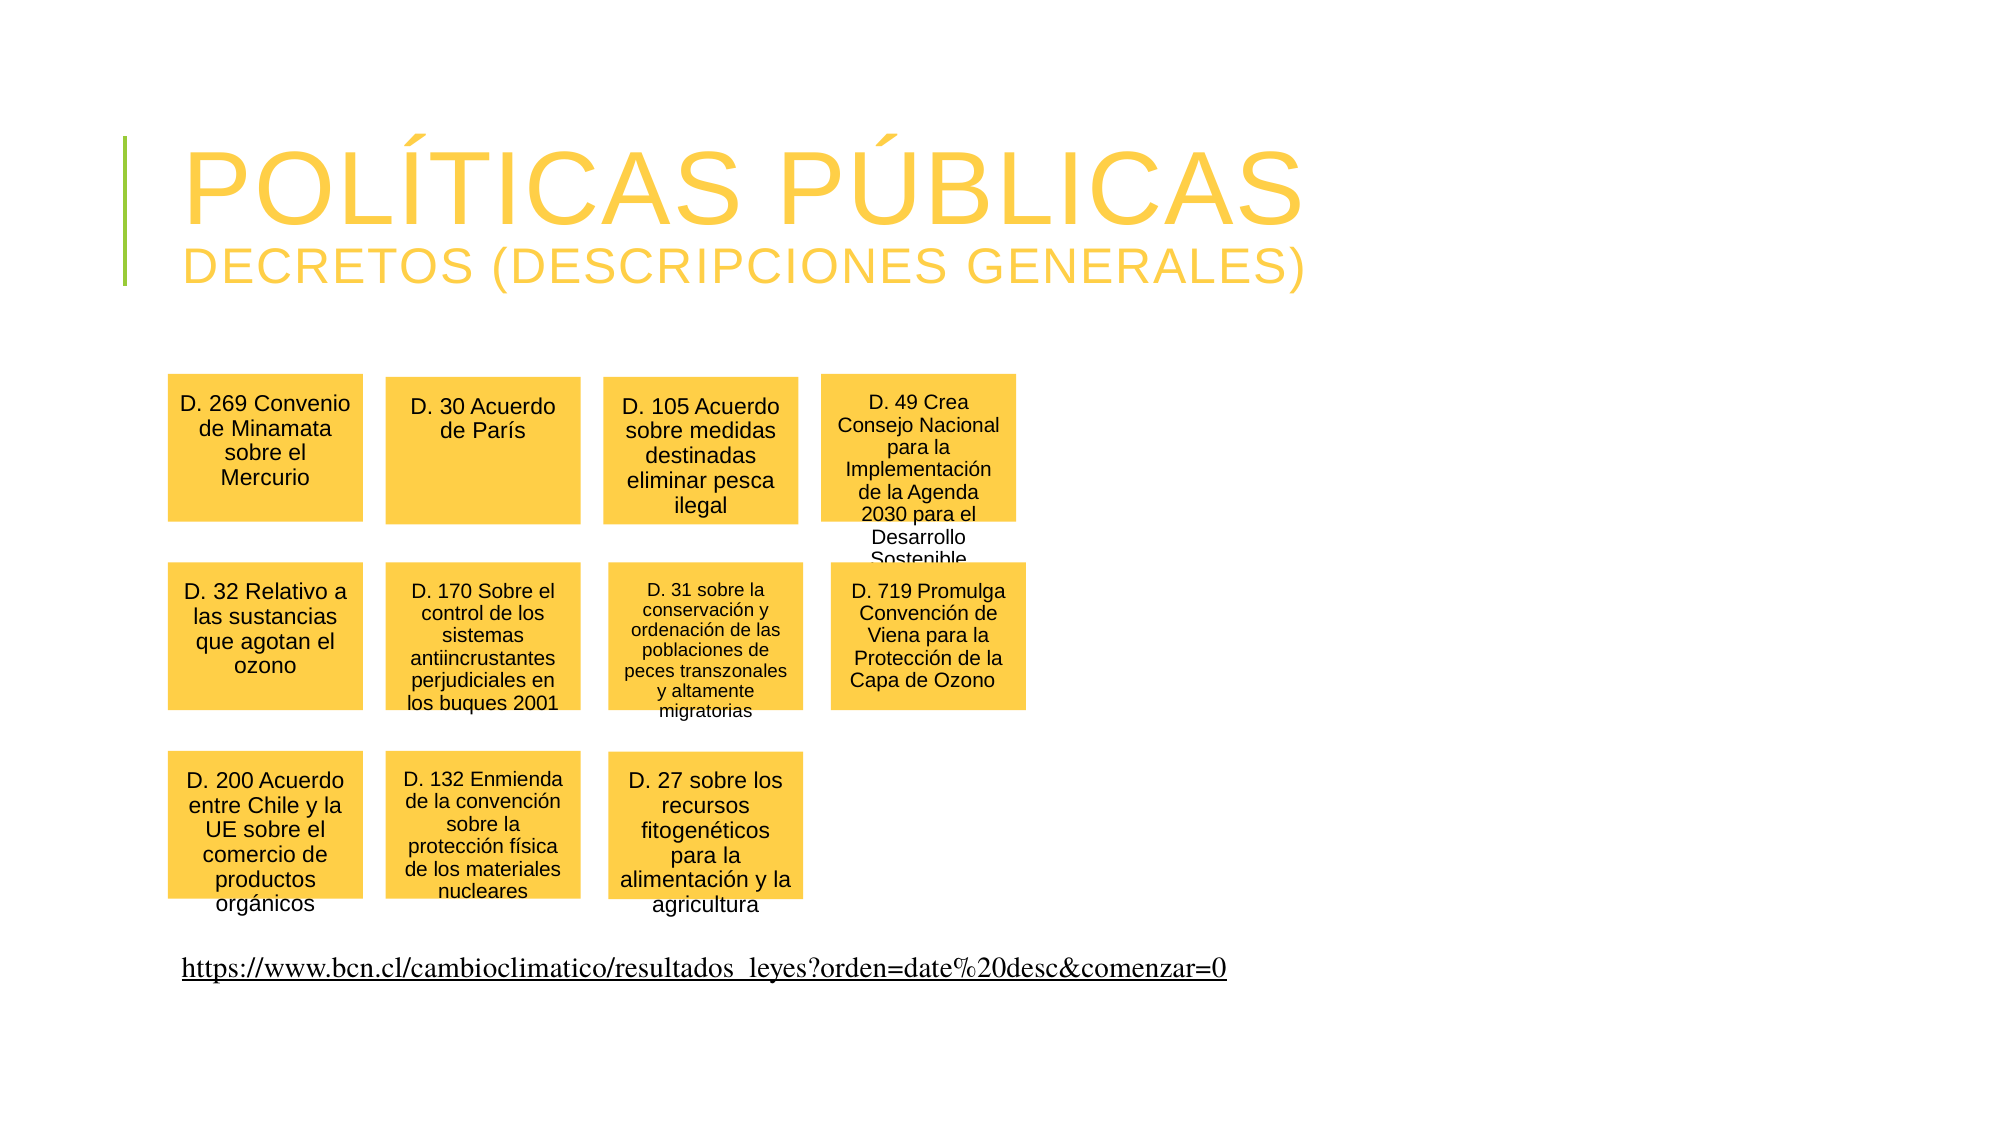

# Políticas públicas Decretos (descripciones generales)
D. 269 Convenio de Minamata sobre el Mercurio
D. 49 Crea Consejo Nacional para la Implementación de la Agenda 2030 para el Desarrollo Sostenible

D. 30 Acuerdo de París
D. 105 Acuerdo sobre medidas destinadas eliminar pesca ilegal
D. 32 Relativo a las sustancias que agotan el ozono
D. 170 Sobre el control de los sistemas antiincrustantes perjudiciales en los buques 2001
D. 31 sobre la conservación y ordenación de las poblaciones de peces transzonales y altamente migratorias
D. 719 Promulga Convención de Viena para la Protección de la Capa de Ozono
D. 200 Acuerdo entre Chile y la UE sobre el comercio de productos orgánicos
D. 132 Enmienda de la convención sobre la protección física de los materiales nucleares
D. 27 sobre los recursos fitogenéticos para la alimentación y la agricultura
https://www.bcn.cl/cambioclimatico/resultados_leyes?orden=date%20desc&comenzar=0